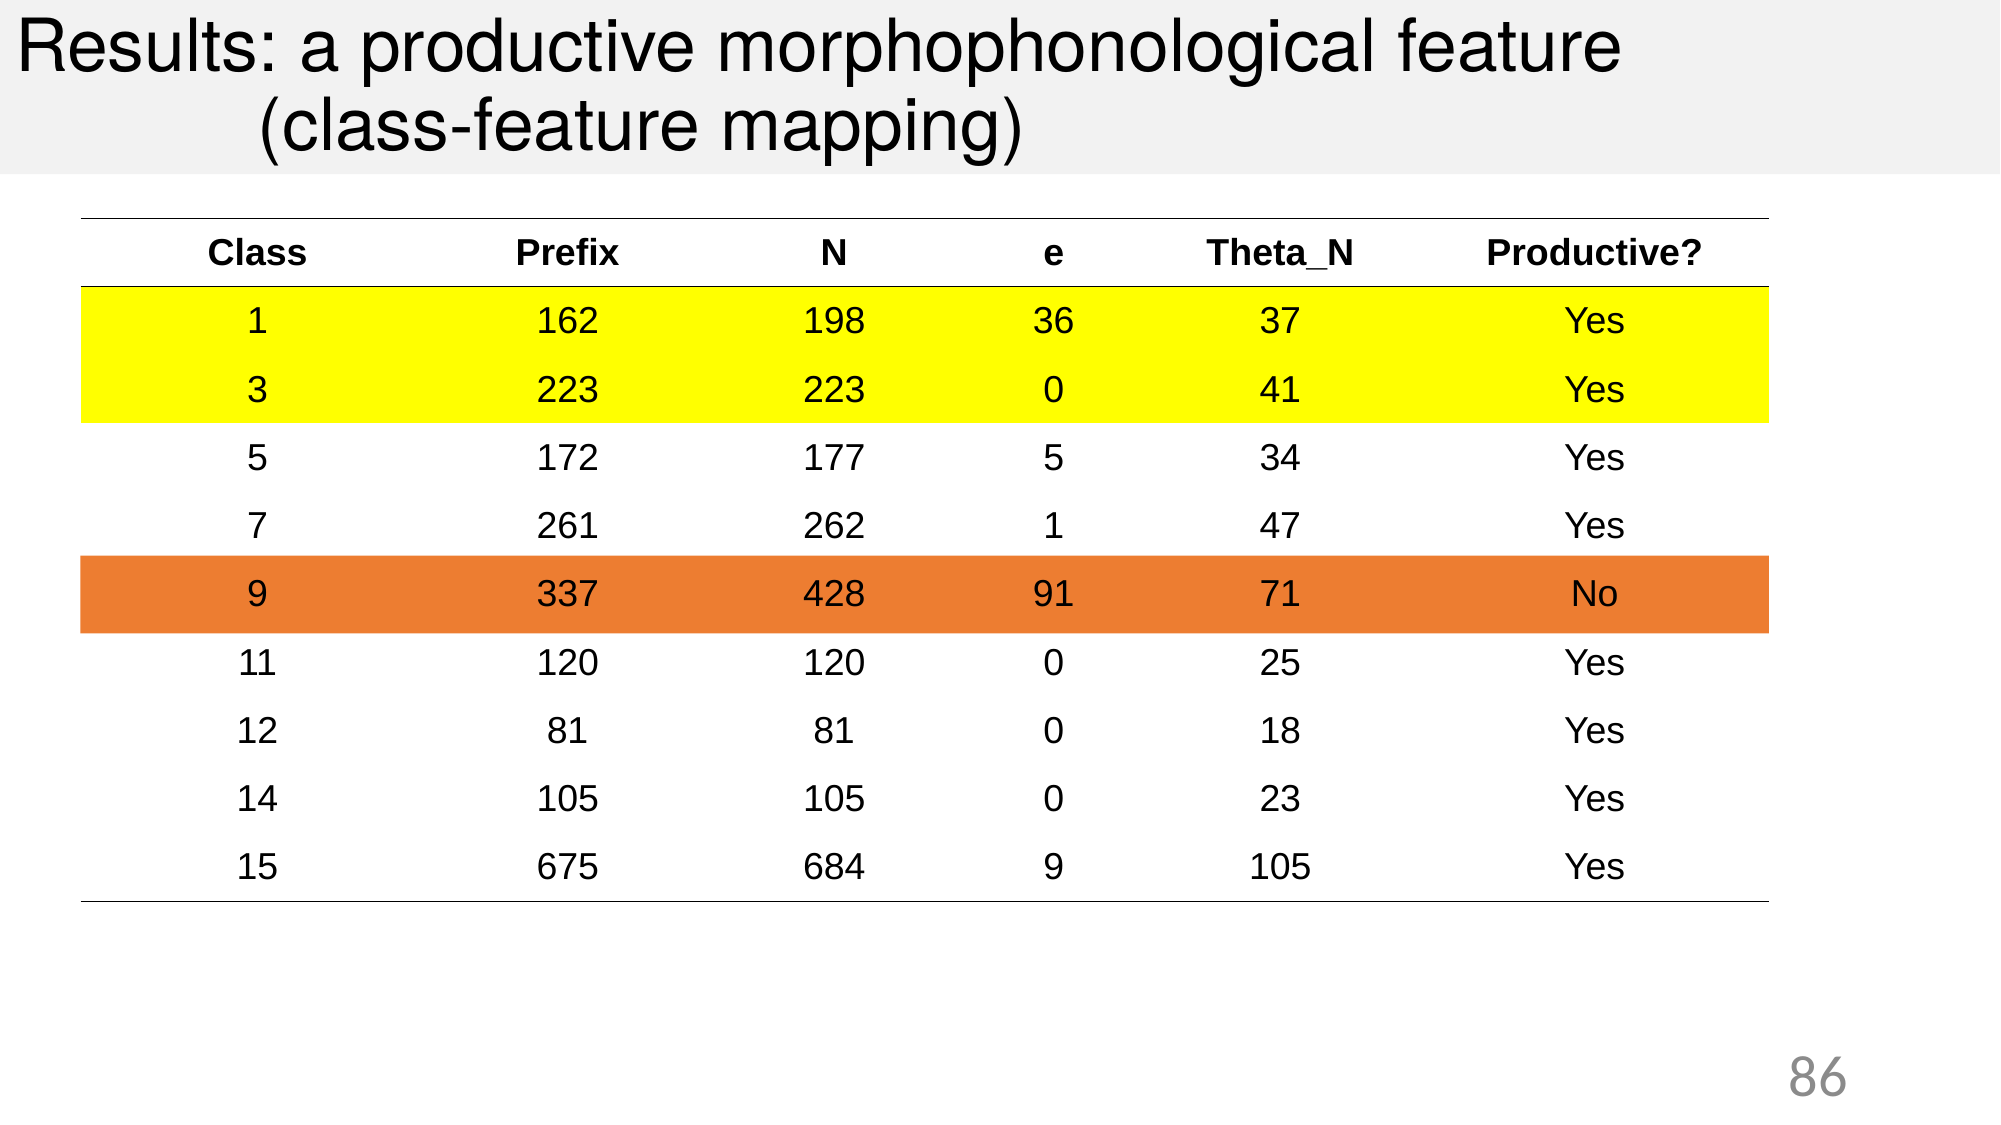

Results: a productive morphophonological feature
            (class-feature mapping)
#
| Class | Prefix | N | e | Theta\_N | Productive? |
| --- | --- | --- | --- | --- | --- |
| 1 | 162 | 198 | 36 | 37 | Yes |
| 3 | 223 | 223 | 0 | 41 | Yes |
| 5 | 172 | 177 | 5 | 34 | Yes |
| 7 | 261 | 262 | 1 | 47 | Yes |
| 9 | 337 | 428 | 91 | 71 | No |
| 11 | 120 | 120 | 0 | 25 | Yes |
| 12 | 81 | 81 | 0 | 18 | Yes |
| 14 | 105 | 105 | 0 | 23 | Yes |
| 15 | 675 | 684 | 9 | 105 | Yes |
|  |  |  |  |  |  |

86